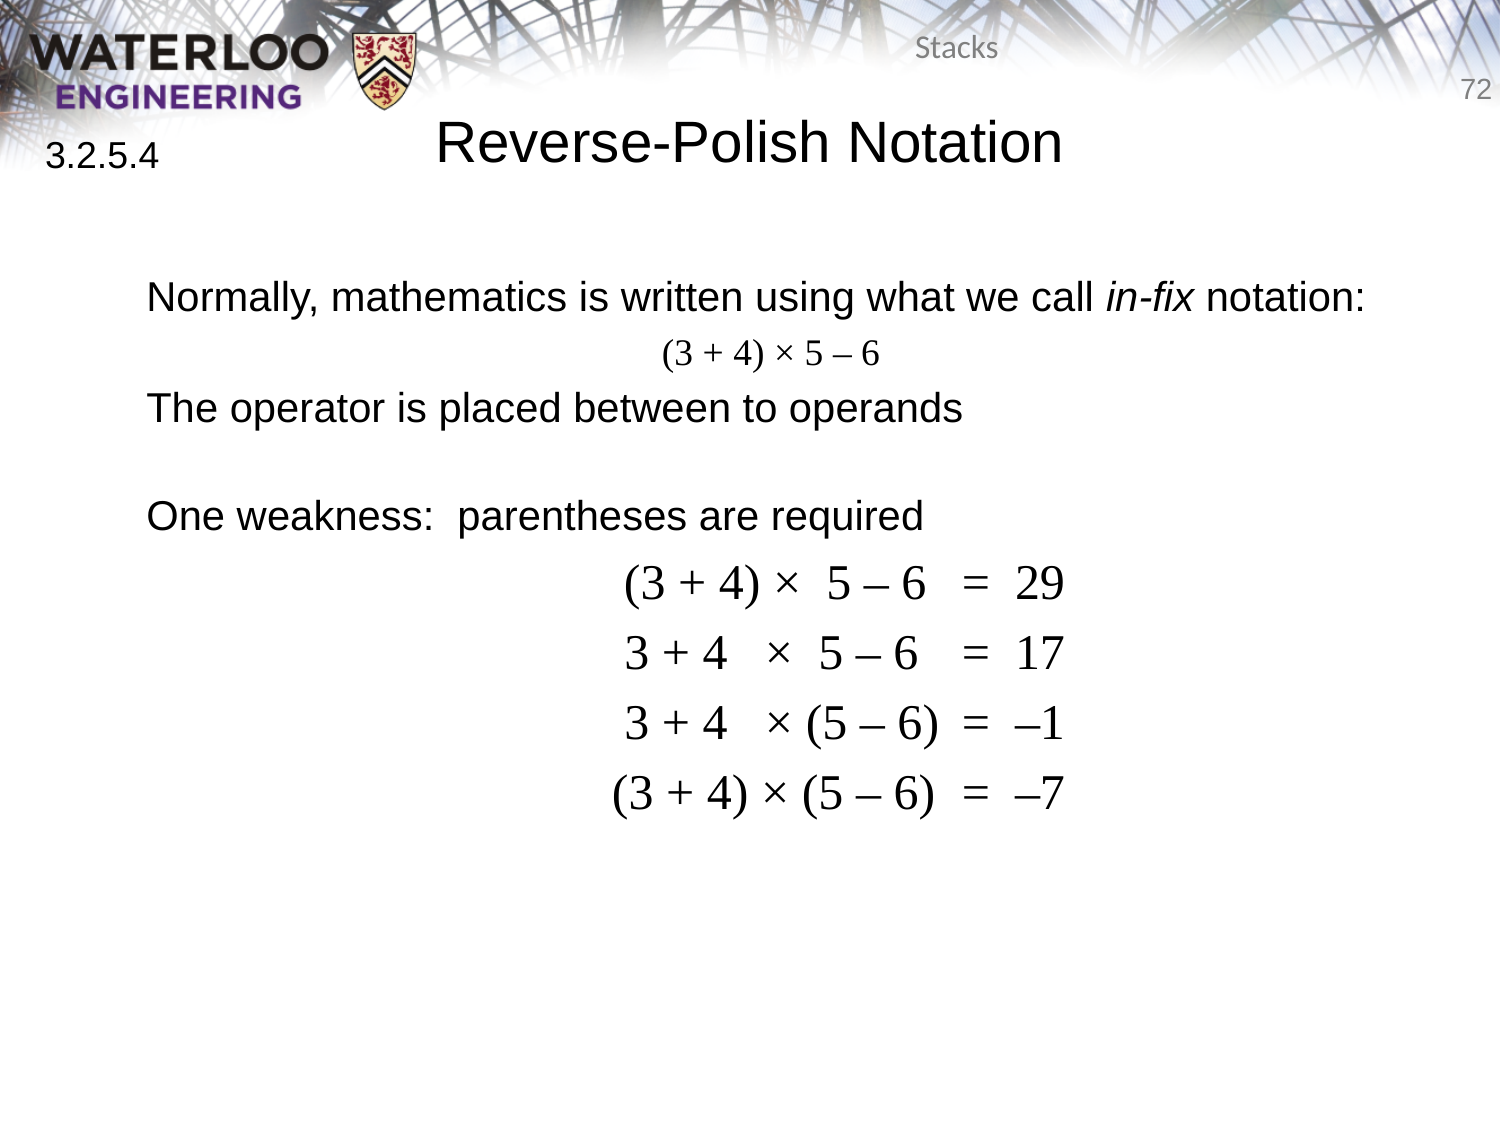

# Reverse-Polish Notation
3.2.5.4
	Normally, mathematics is written using what we call in-fix notation:
				(3 + 4) × 5 – 6
	The operator is placed between to operands
One weakness:  parentheses are required
			        (3 + 4) ×  5 – 6	=  29
			         3 + 4   ×  5 – 6	=  17
			         3 + 4   × (5 – 6)	=  –1
			        (3 + 4) × (5 – 6)	=  –7